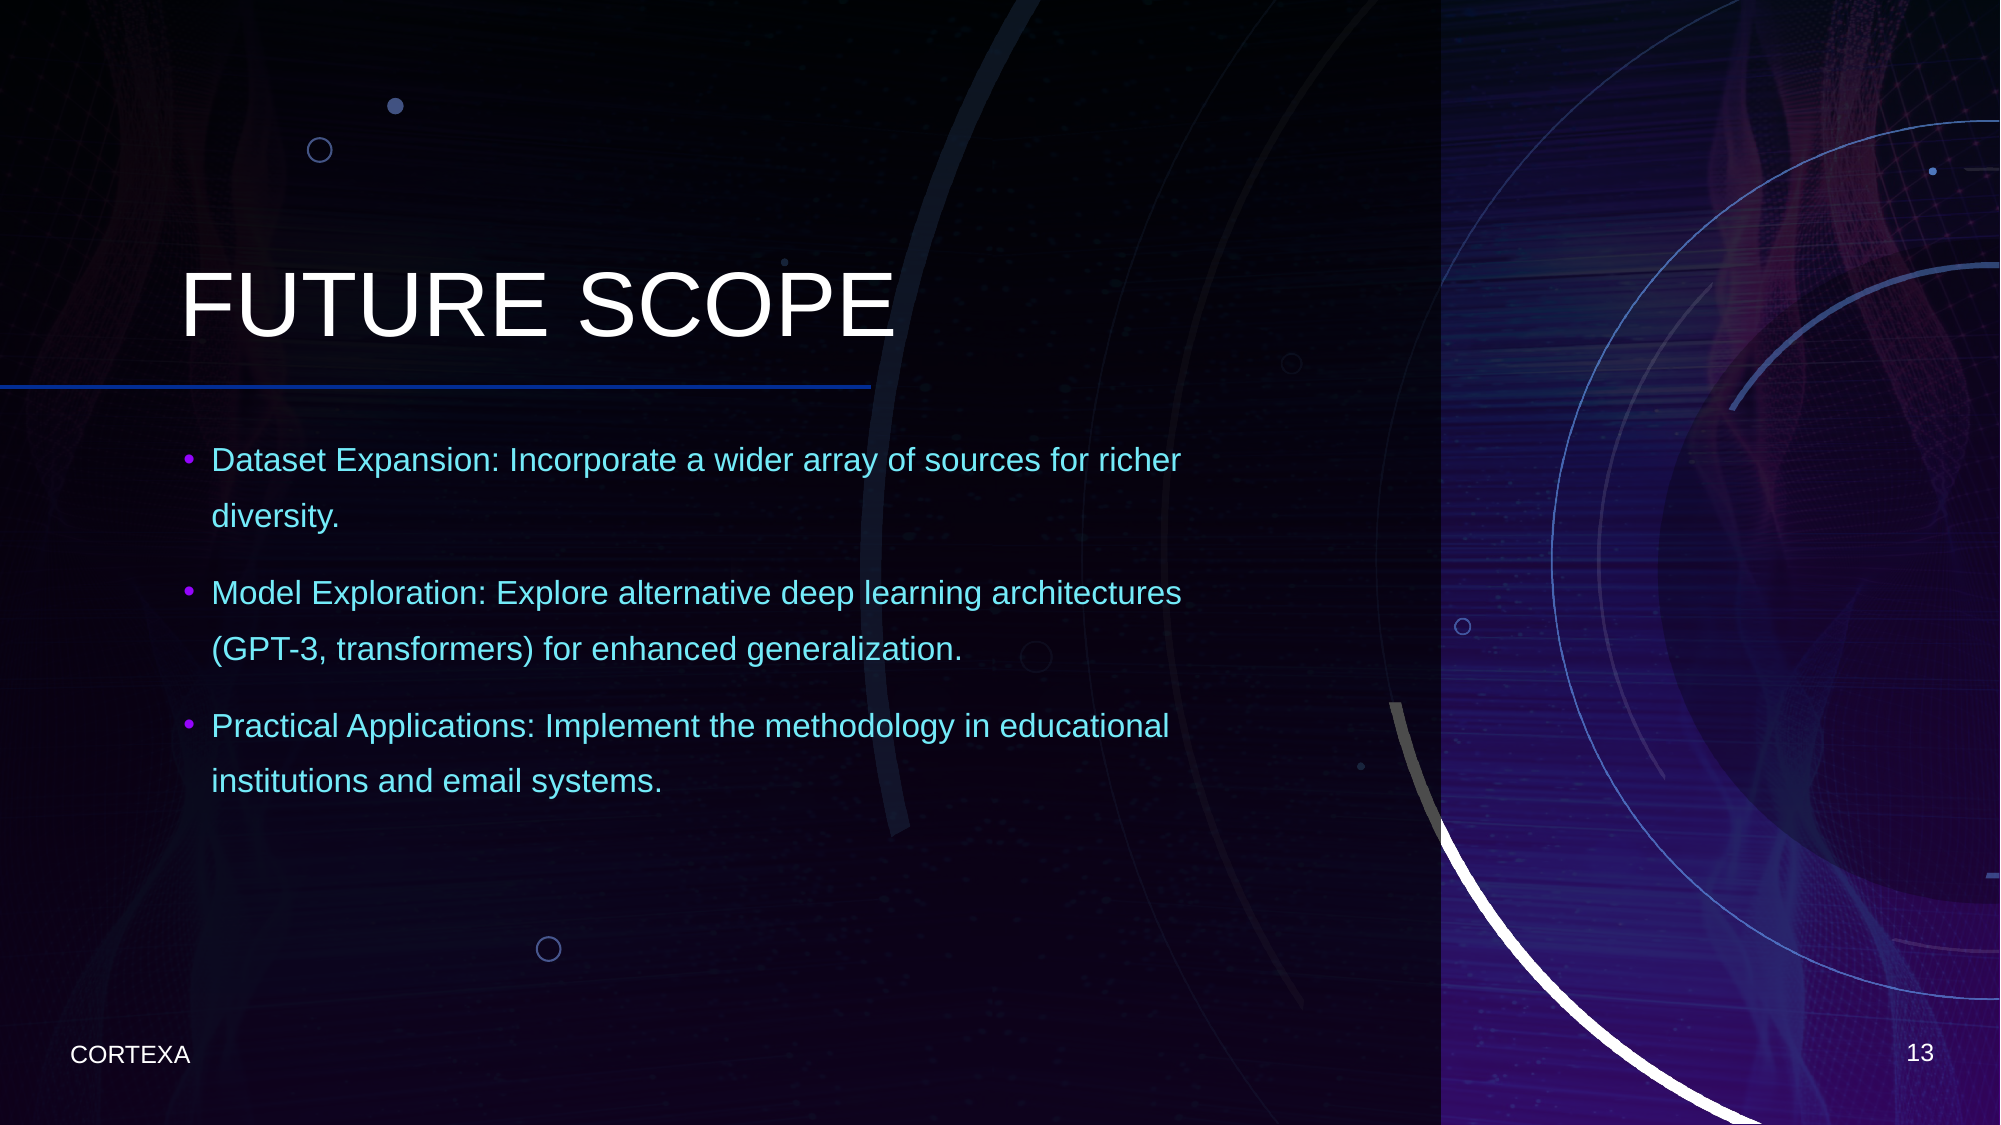

# FUTURE SCOPE
Dataset Expansion: Incorporate a wider array of sources for richer diversity.
Model Exploration: Explore alternative deep learning architectures (GPT-3, transformers) for enhanced generalization.
Practical Applications: Implement the methodology in educational institutions and email systems.
13
CORTEXA